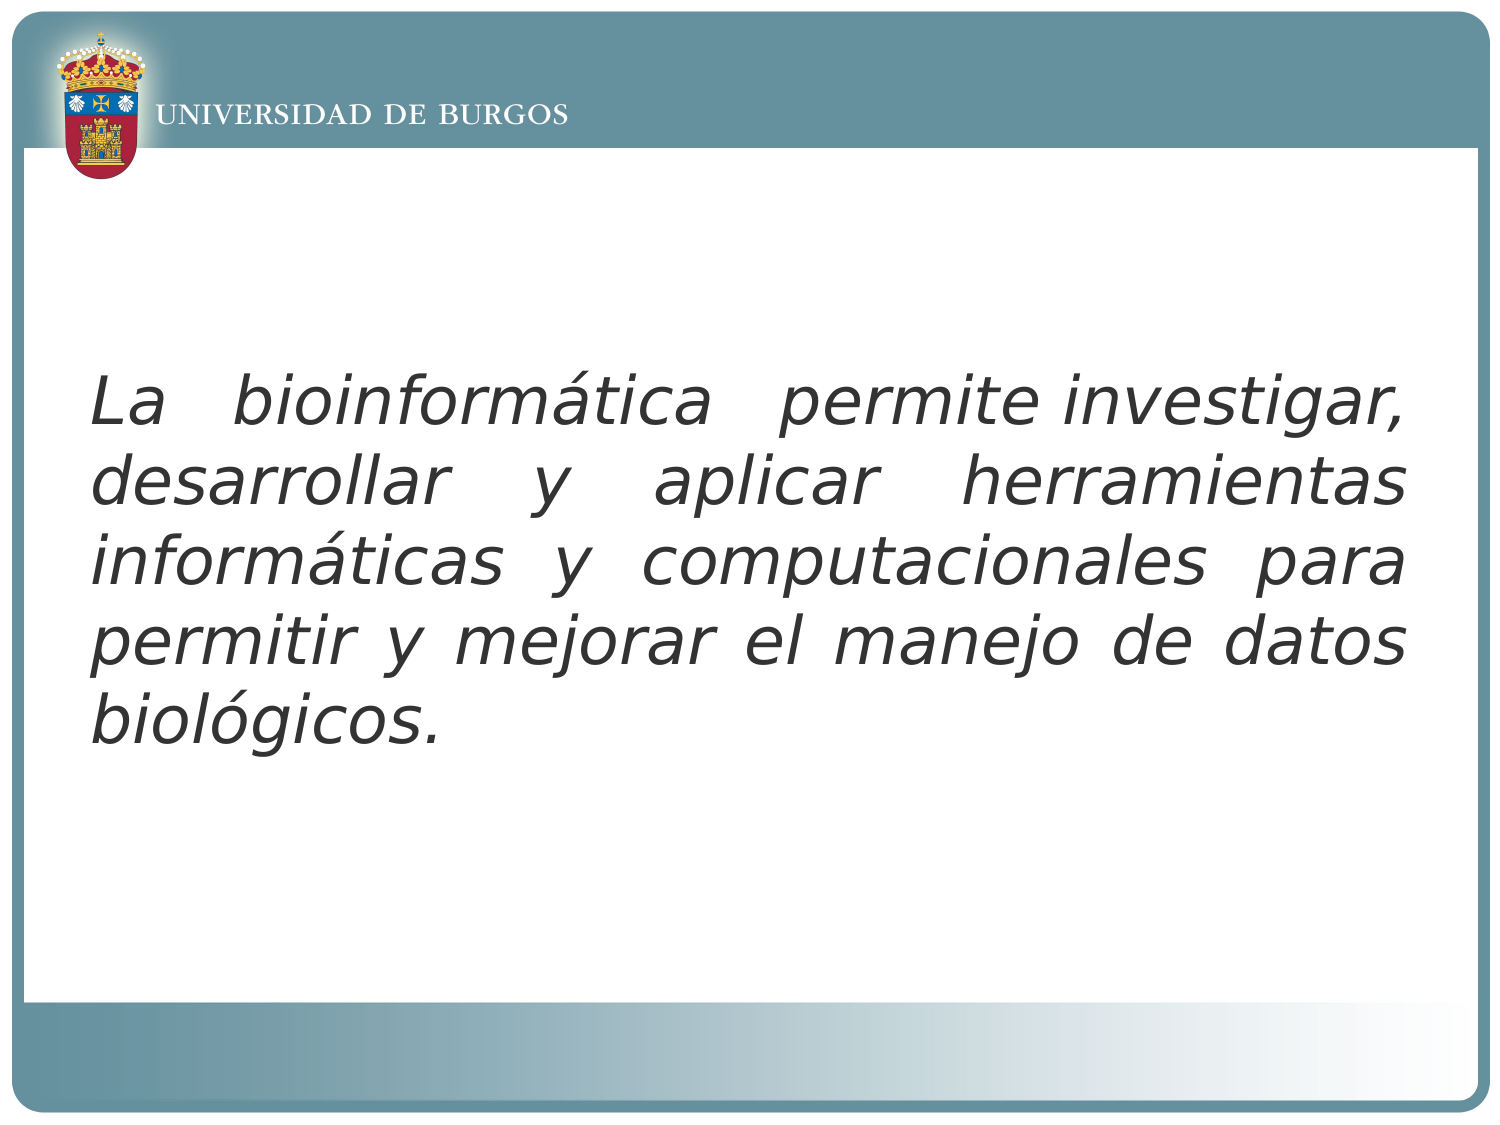

La bioinformática permite investigar, desarrollar y aplicar herramientas informáticas y computacionales para permitir y mejorar el manejo de datos biológicos.